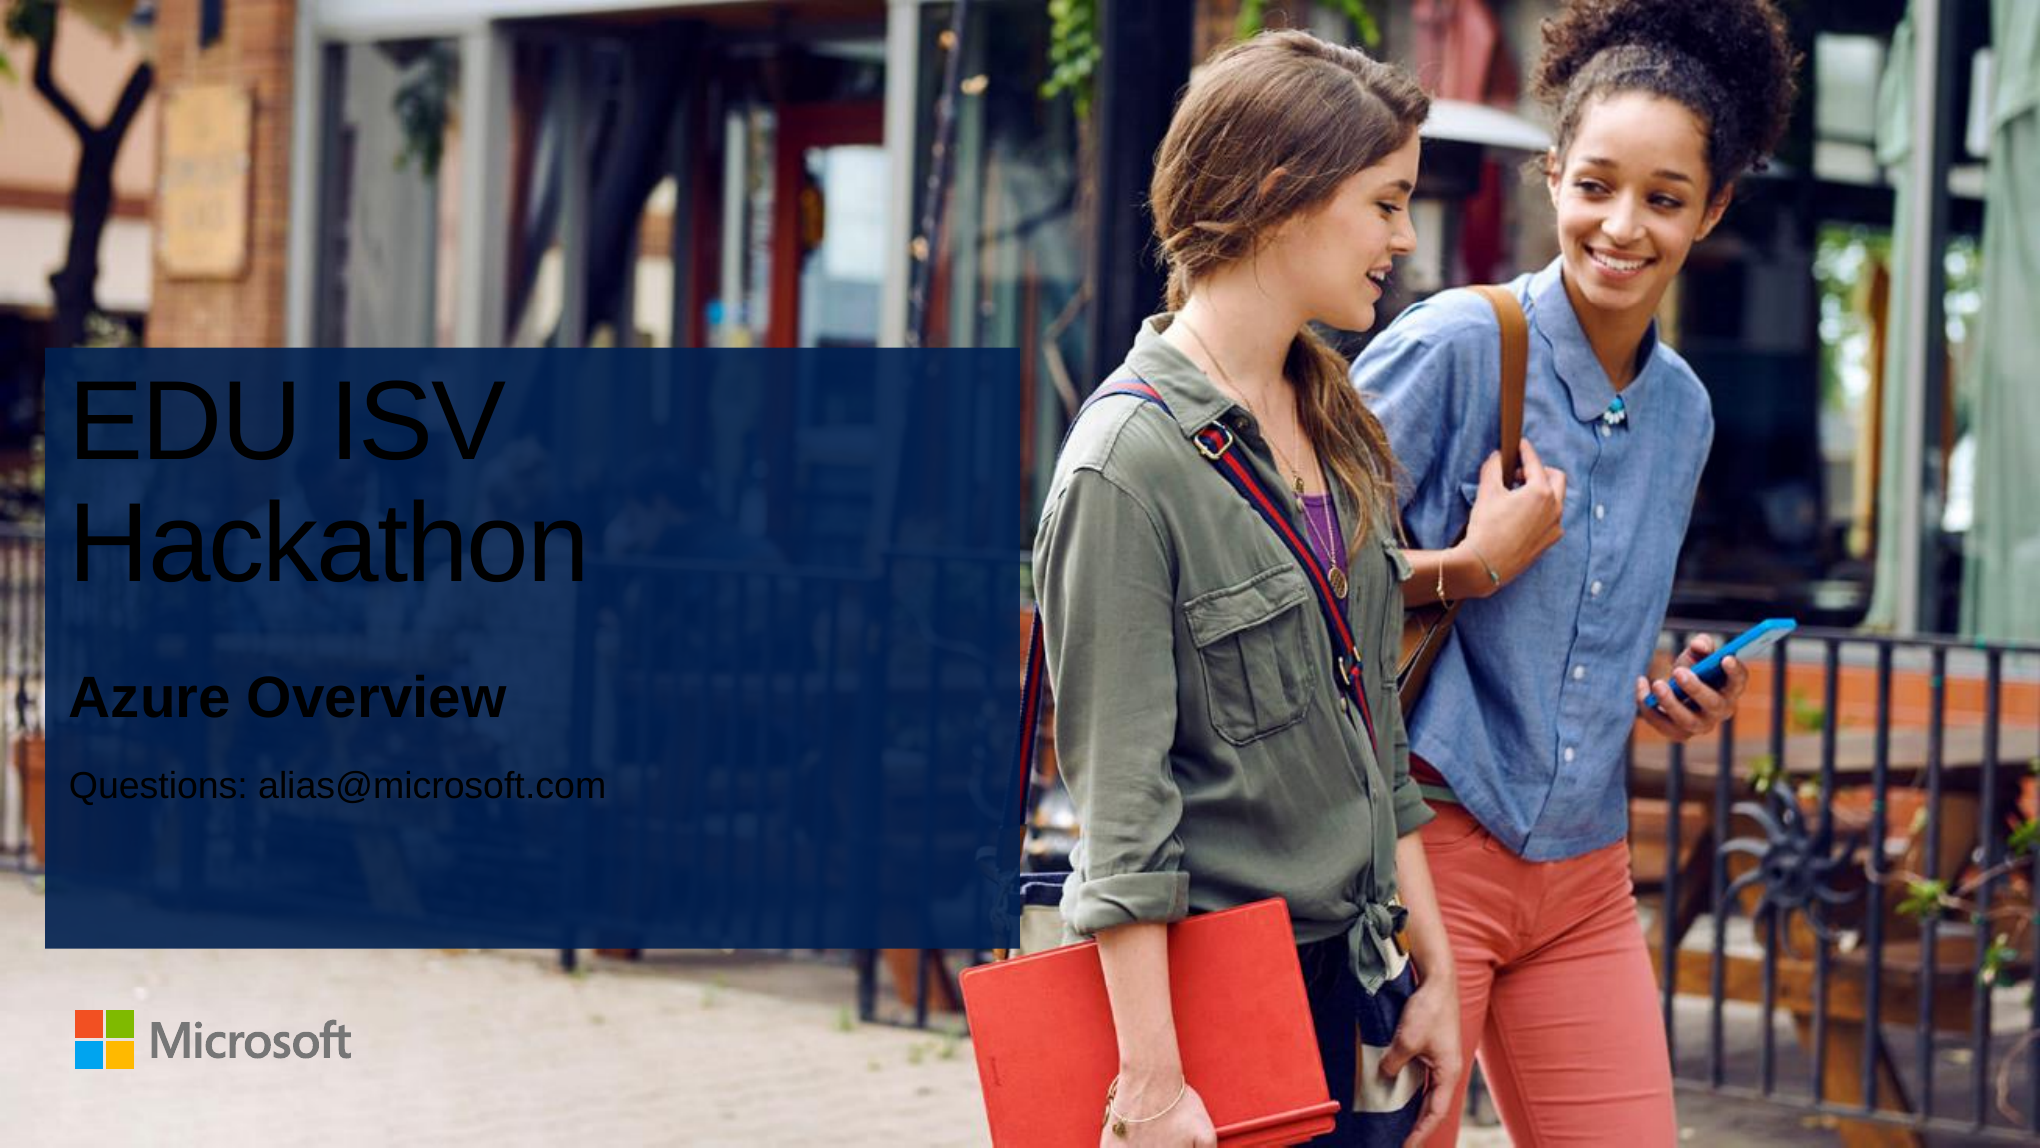

# EDU ISV Hackathon
Azure Overview

Questions: alias@microsoft.com